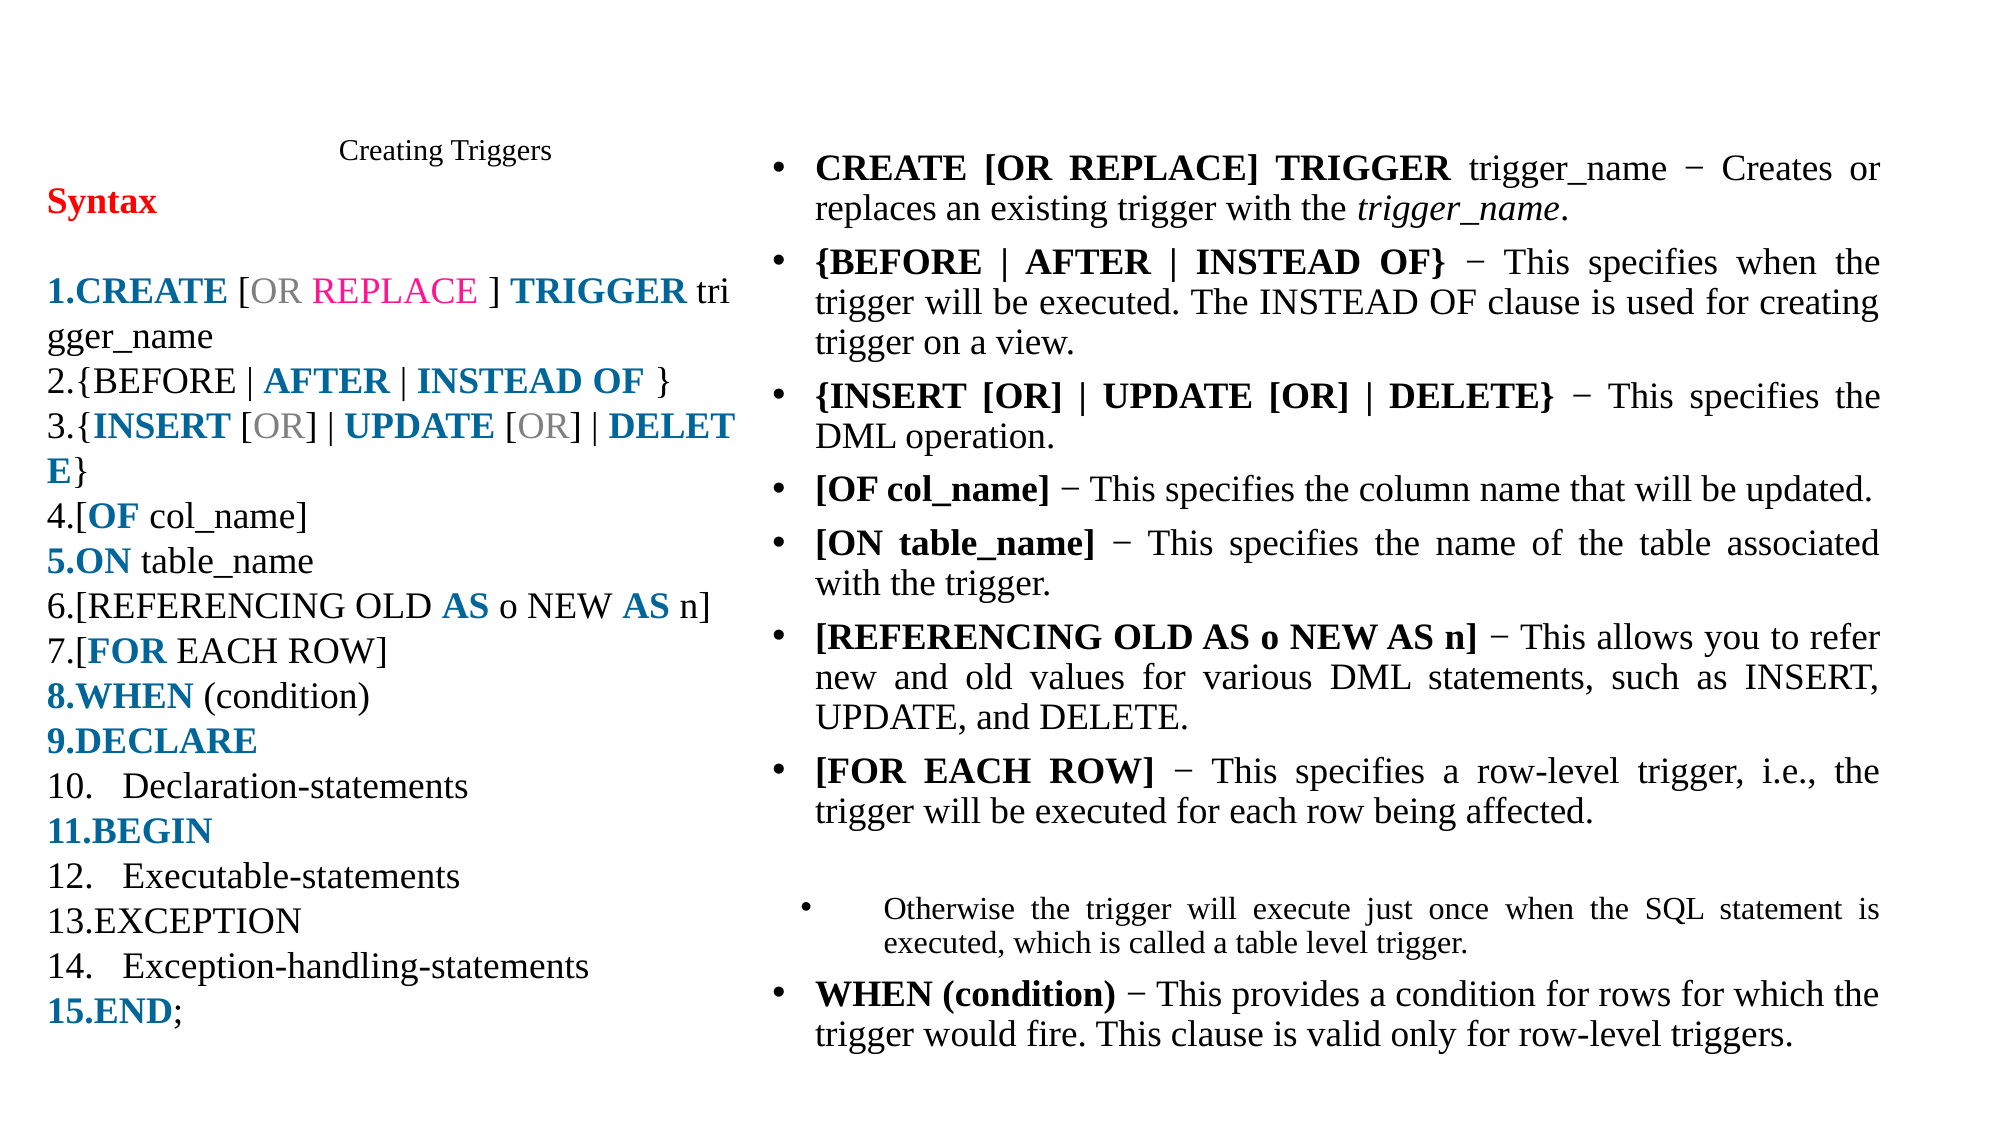

# Creating Triggers
CREATE [OR REPLACE] TRIGGER trigger_name − Creates or replaces an existing trigger with the trigger_name.
{BEFORE | AFTER | INSTEAD OF} − This specifies when the trigger will be executed. The INSTEAD OF clause is used for creating trigger on a view.
{INSERT [OR] | UPDATE [OR] | DELETE} − This specifies the DML operation.
[OF col_name] − This specifies the column name that will be updated.
[ON table_name] − This specifies the name of the table associated with the trigger.
[REFERENCING OLD AS o NEW AS n] − This allows you to refer new and old values for various DML statements, such as INSERT, UPDATE, and DELETE.
[FOR EACH ROW] − This specifies a row-level trigger, i.e., the trigger will be executed for each row being affected.

Otherwise the trigger will execute just once when the SQL statement is executed, which is called a table level trigger.
WHEN (condition) − This provides a condition for rows for which the trigger would fire. This clause is valid only for row-level triggers.

Syntax

CREATE [OR REPLACE ] TRIGGER trigger_name
{BEFORE | AFTER | INSTEAD OF }
{INSERT [OR] | UPDATE [OR] | DELETE}
[OF col_name]
ON table_name
[REFERENCING OLD AS o NEW AS n]
[FOR EACH ROW]
WHEN (condition)
DECLARE
   Declaration-statements
BEGIN
   Executable-statements
EXCEPTION
   Exception-handling-statements
END;